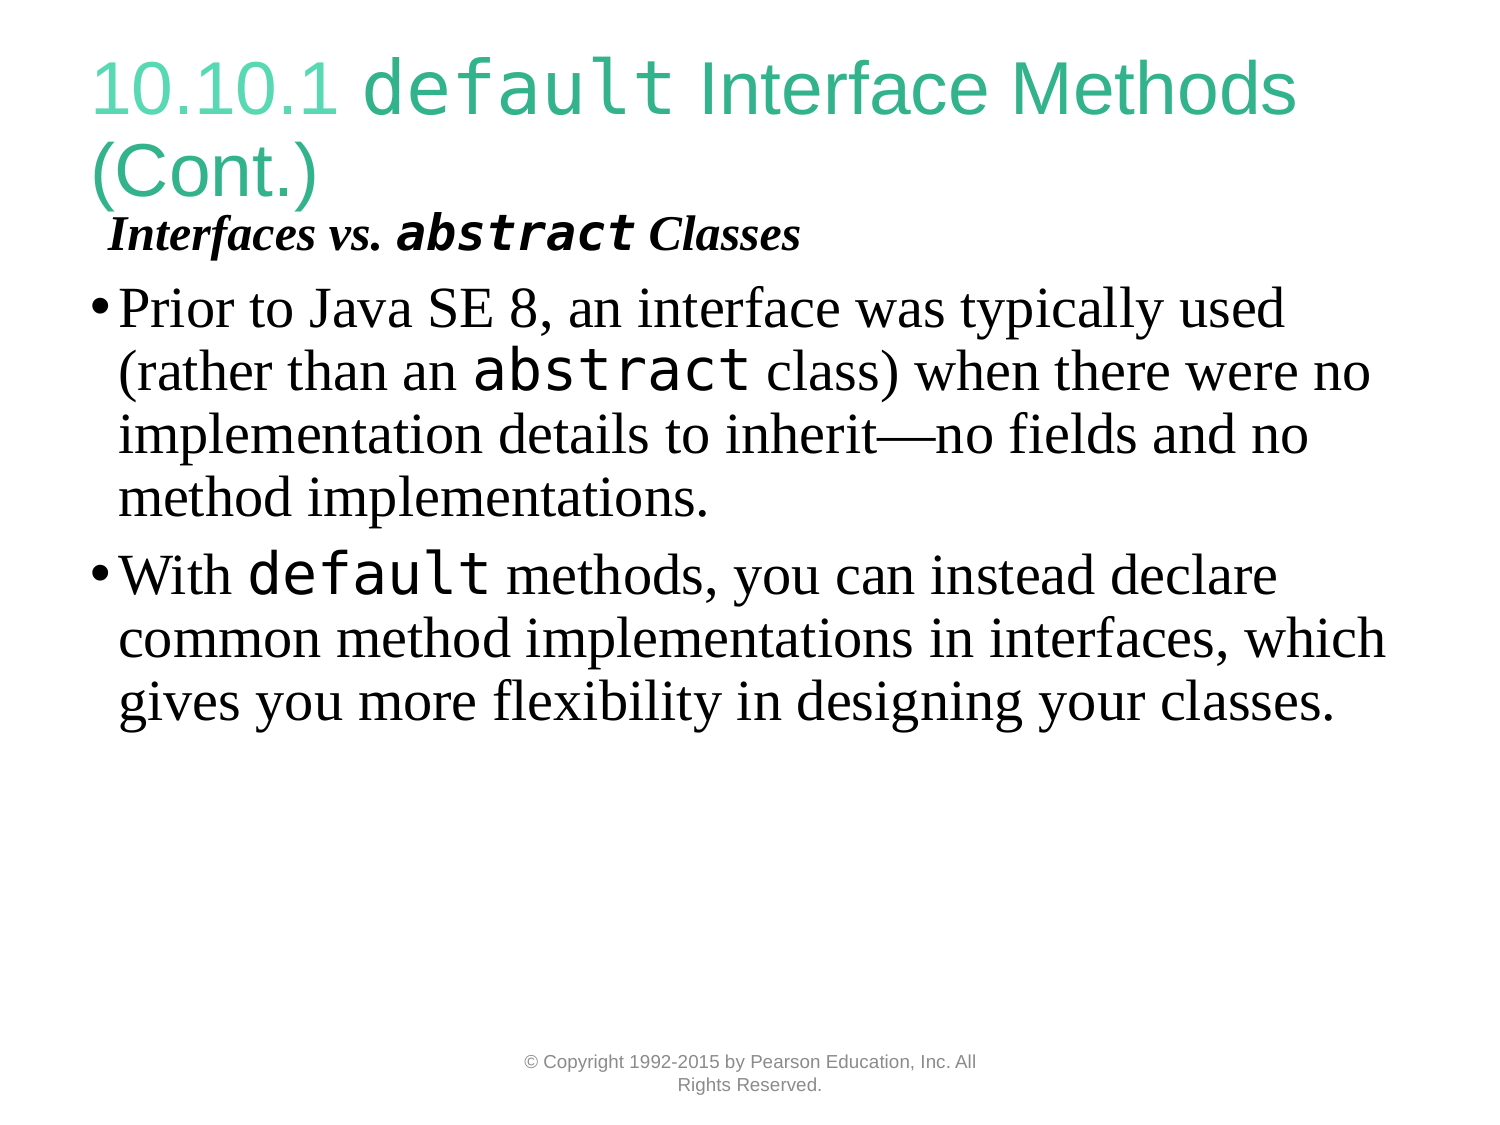

# 10.10.1 default Interface Methods (Cont.)
Interfaces vs. abstract Classes
Prior to Java SE 8, an interface was typically used (rather than an abstract class) when there were no implementation details to inherit—no fields and no method implementations.
With default methods, you can instead declare common method implementations in interfaces, which gives you more flexibility in designing your classes.
© Copyright 1992-2015 by Pearson Education, Inc. All Rights Reserved.